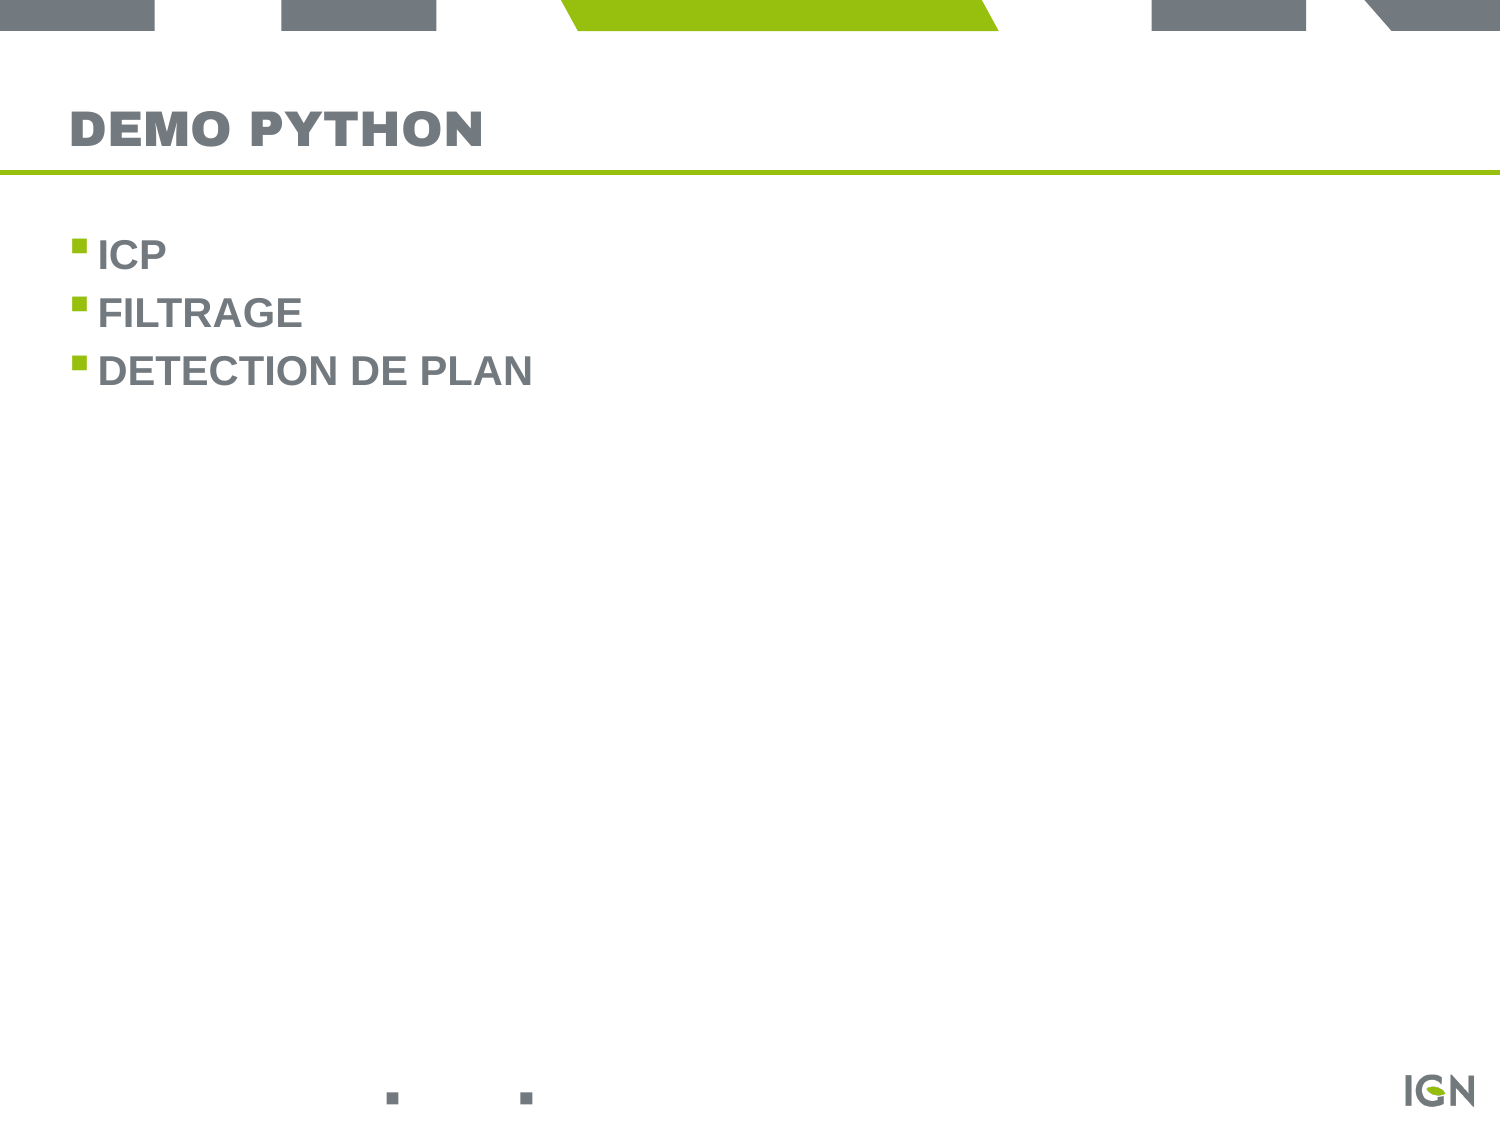

# Demo python
Icp
filtrage
Detection de plan